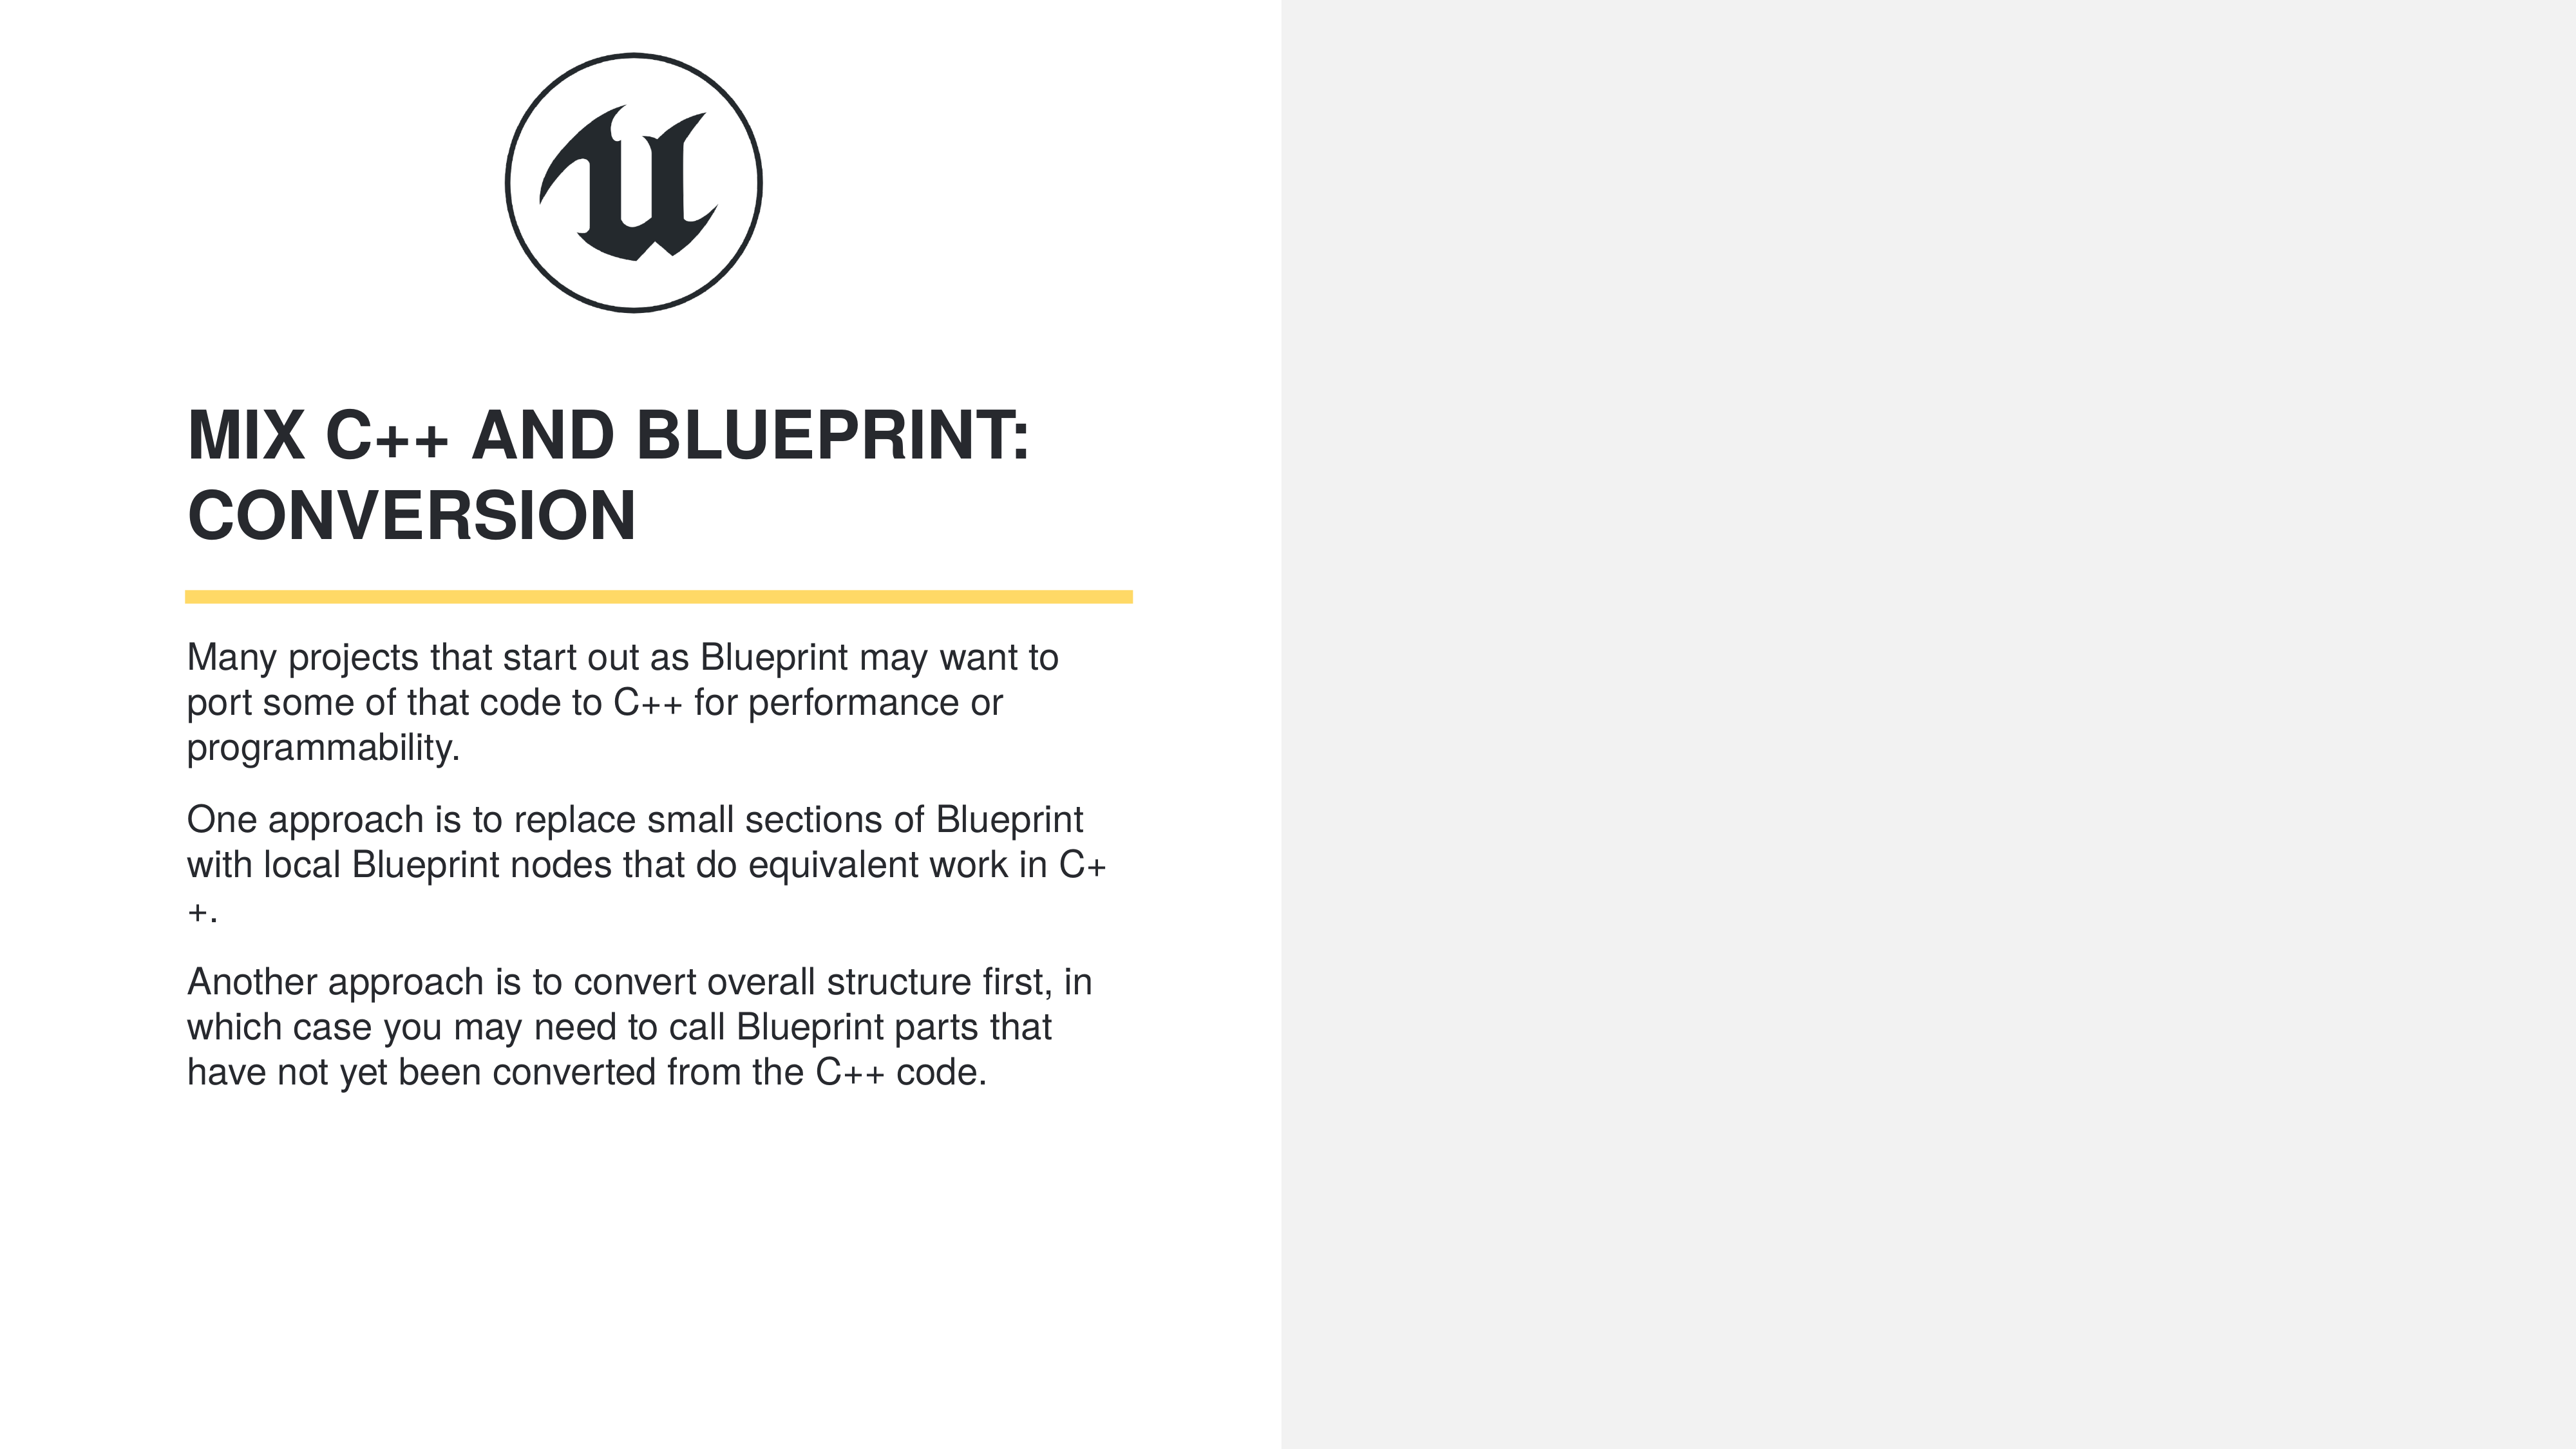

# Mix C++ and Blueprint: Conversion
Many projects that start out as Blueprint may want to port some of that code to C++ for performance or programmability.
One approach is to replace small sections of Blueprint with local Blueprint nodes that do equivalent work in C++.
Another approach is to convert overall structure first, in which case you may need to call Blueprint parts that have not yet been converted from the C++ code.